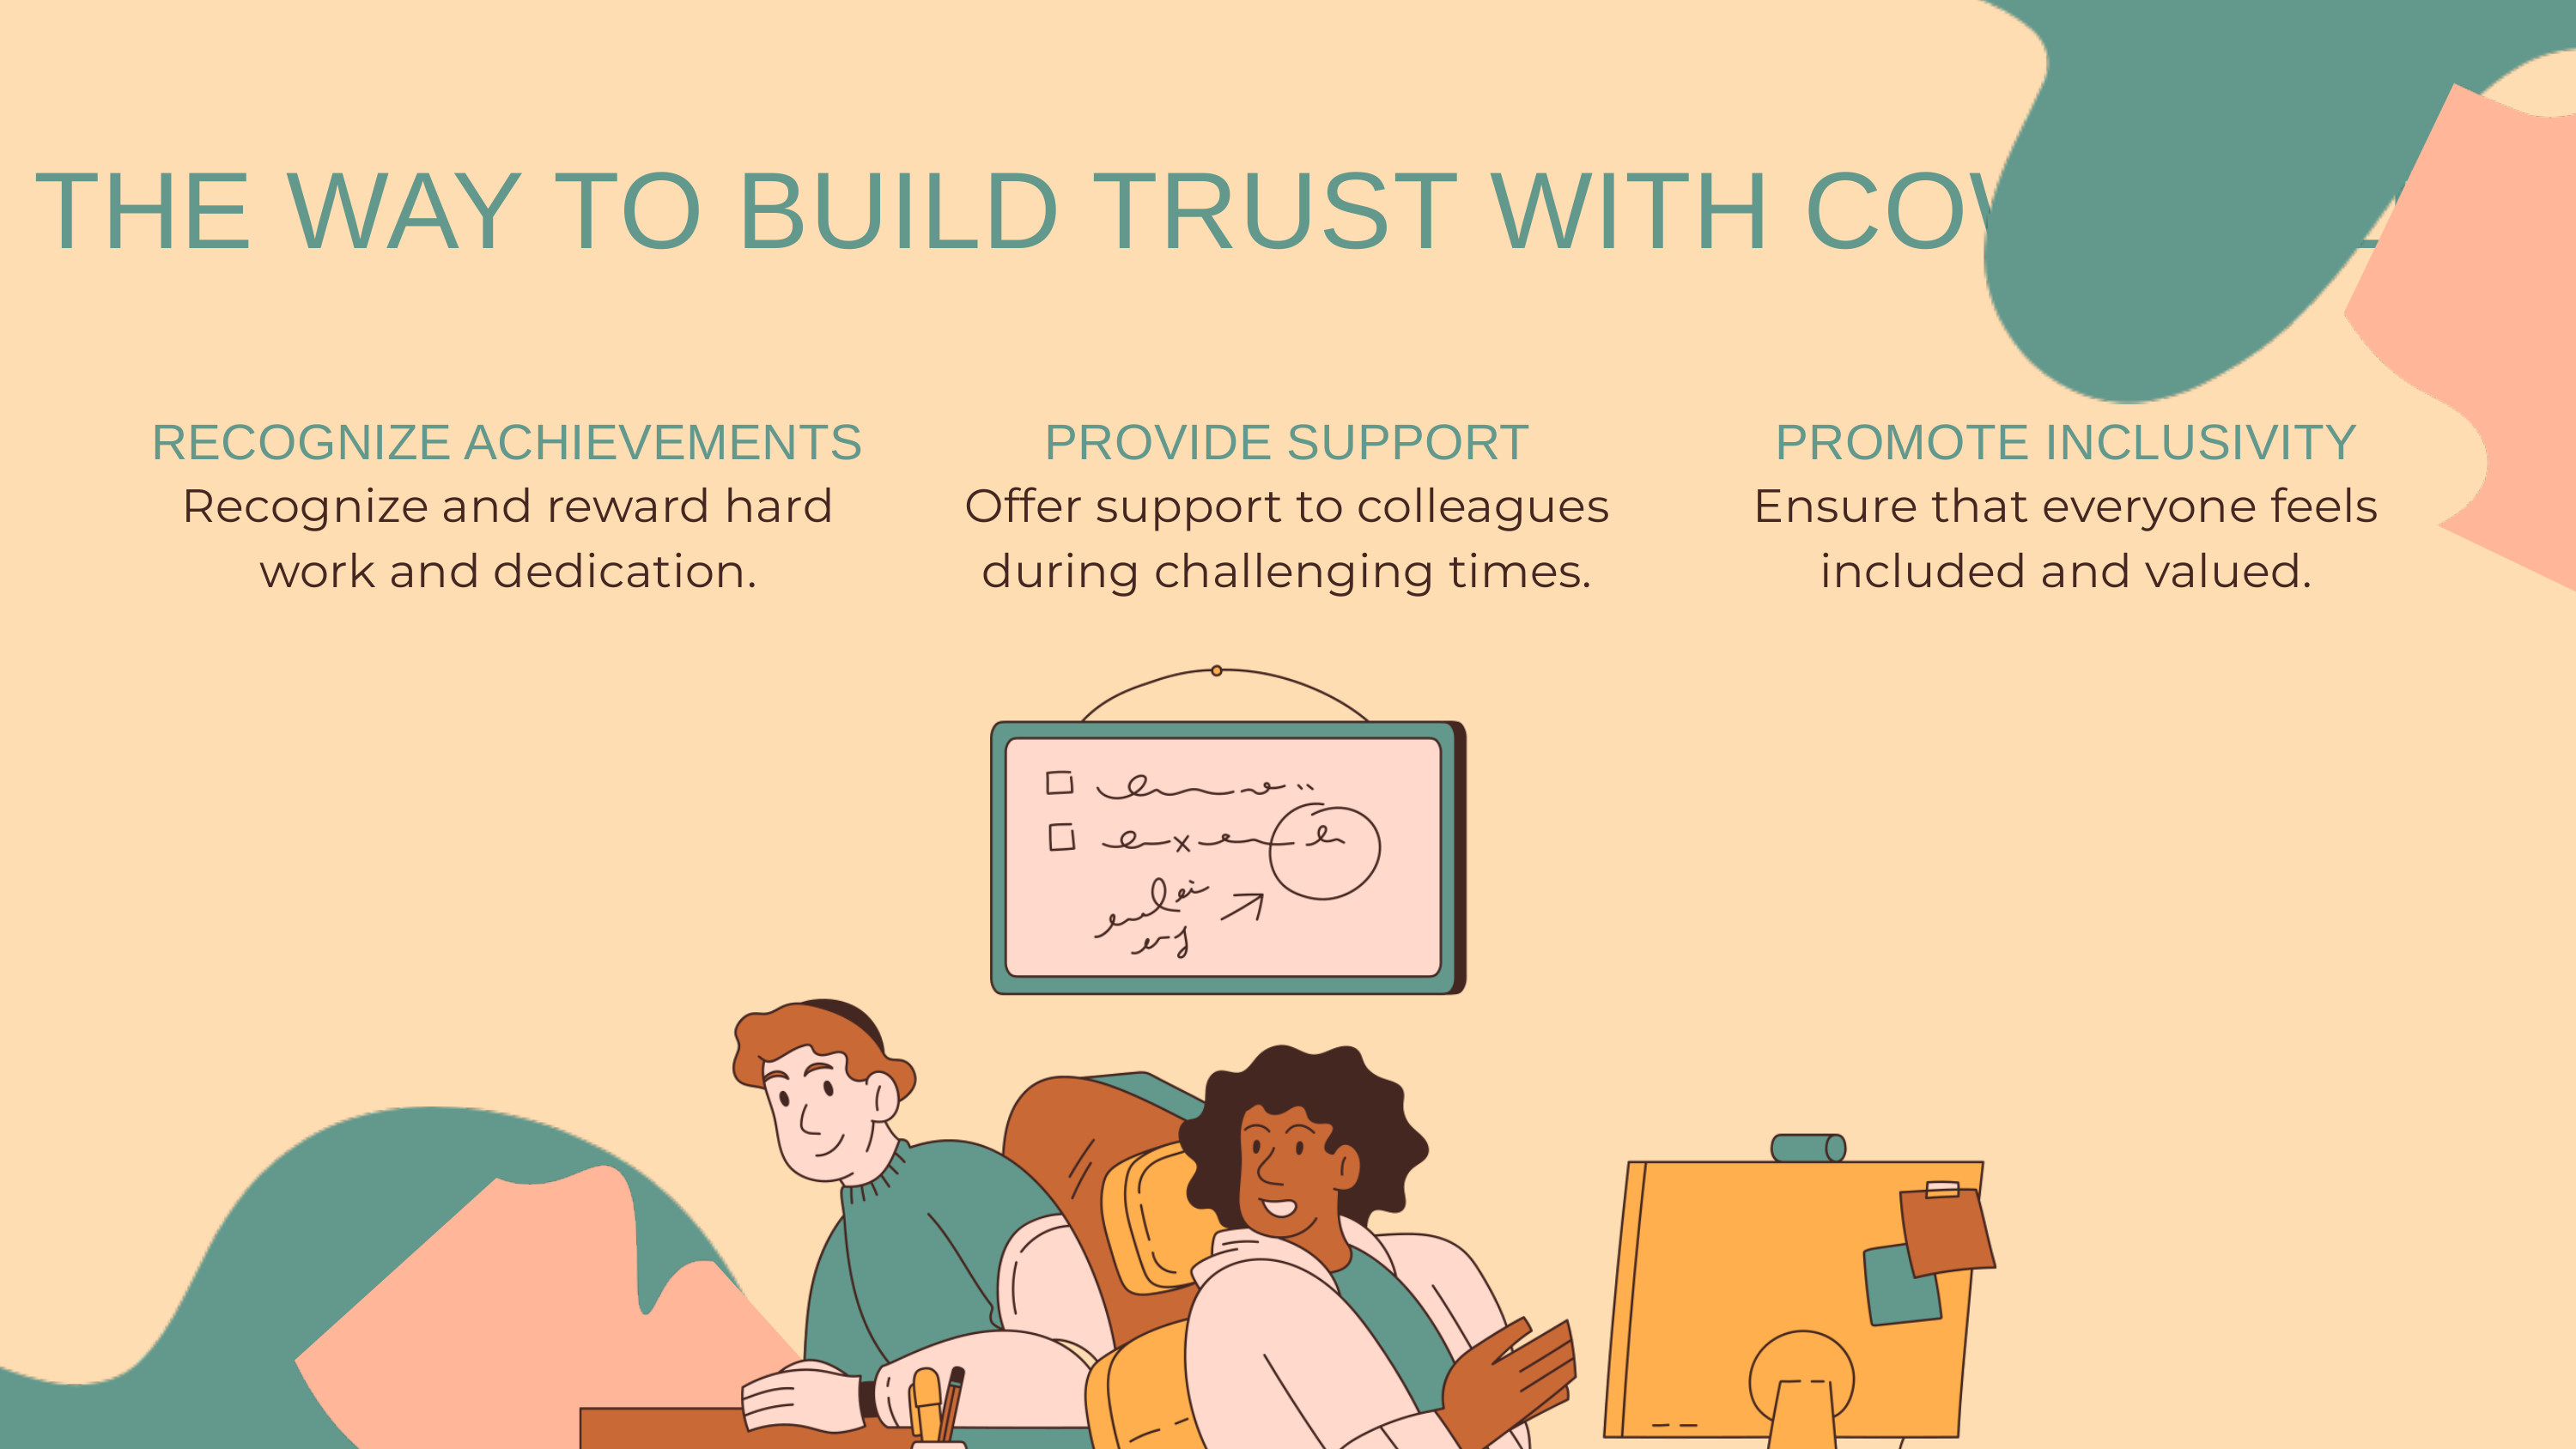

THE WAY TO BUILD TRUST WITH COWORKERS
RECOGNIZE ACHIEVEMENTS
PROVIDE SUPPORT
PROMOTE INCLUSIVITY
Recognize and reward hard work and dedication.
Offer support to colleagues during challenging times.
Ensure that everyone feels included and valued.